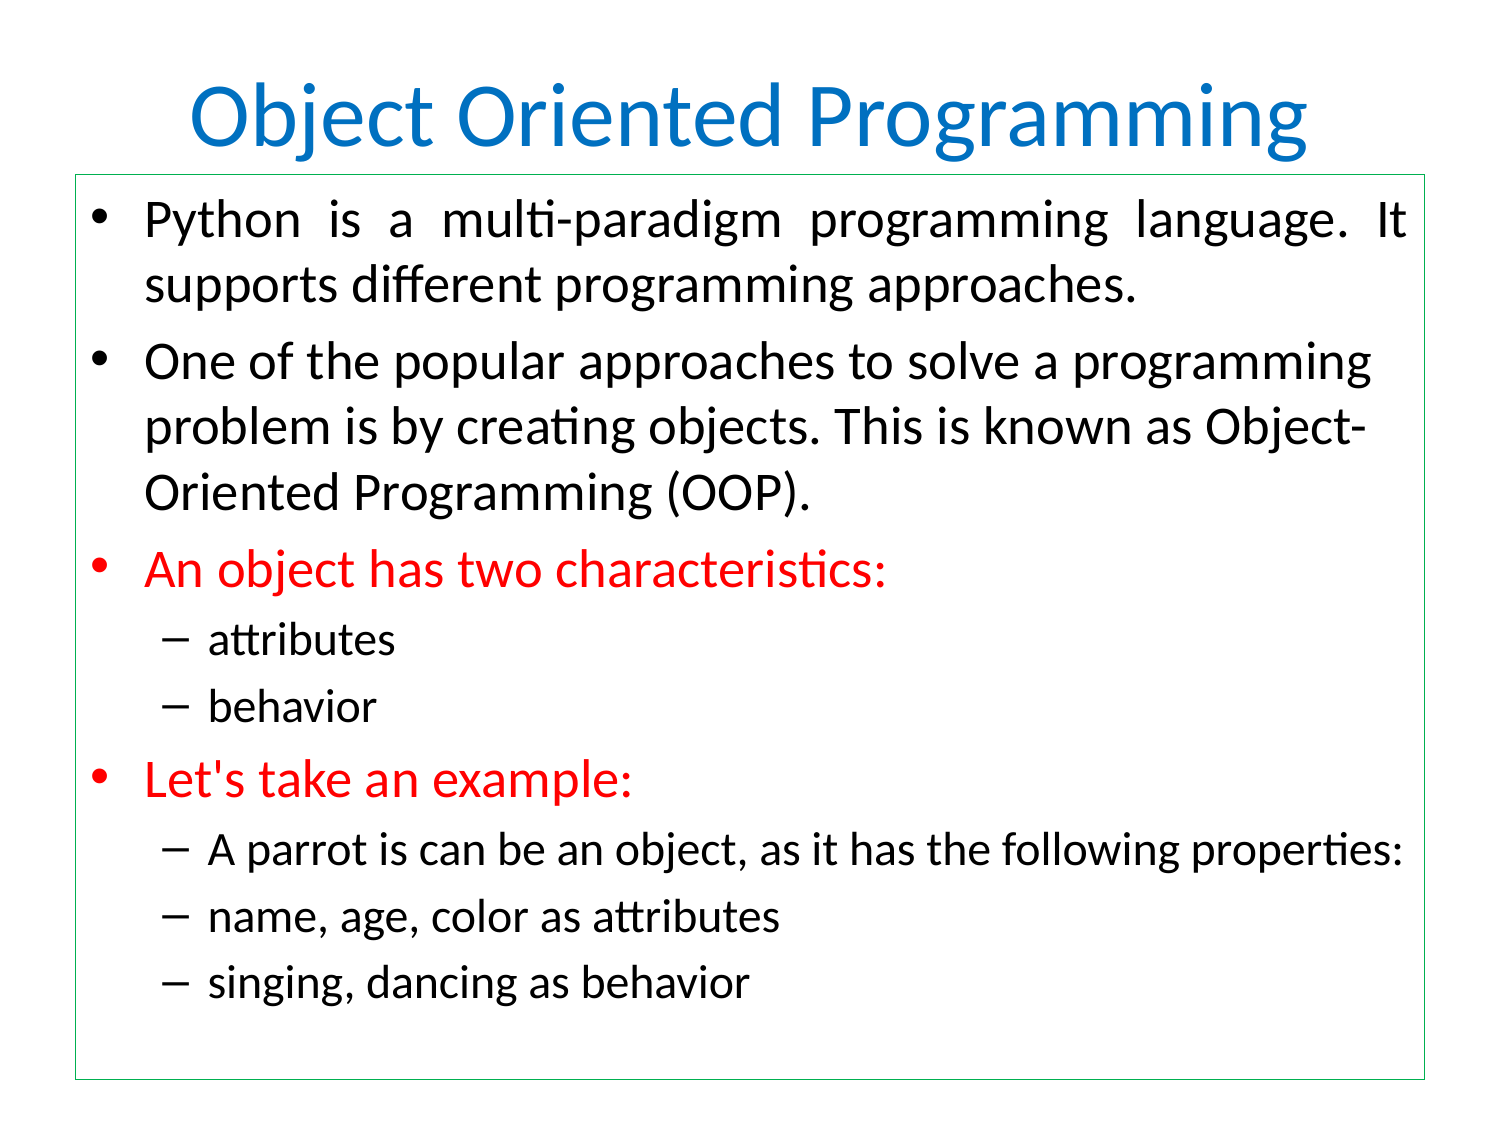

# Object Oriented Programming
Python is a multi-paradigm programming language. It supports different programming approaches.
One of the popular approaches to solve a programming problem is by creating objects. This is known as Object-Oriented Programming (OOP).
An object has two characteristics:
attributes
behavior
Let's take an example:
A parrot is can be an object, as it has the following properties:
name, age, color as attributes
singing, dancing as behavior